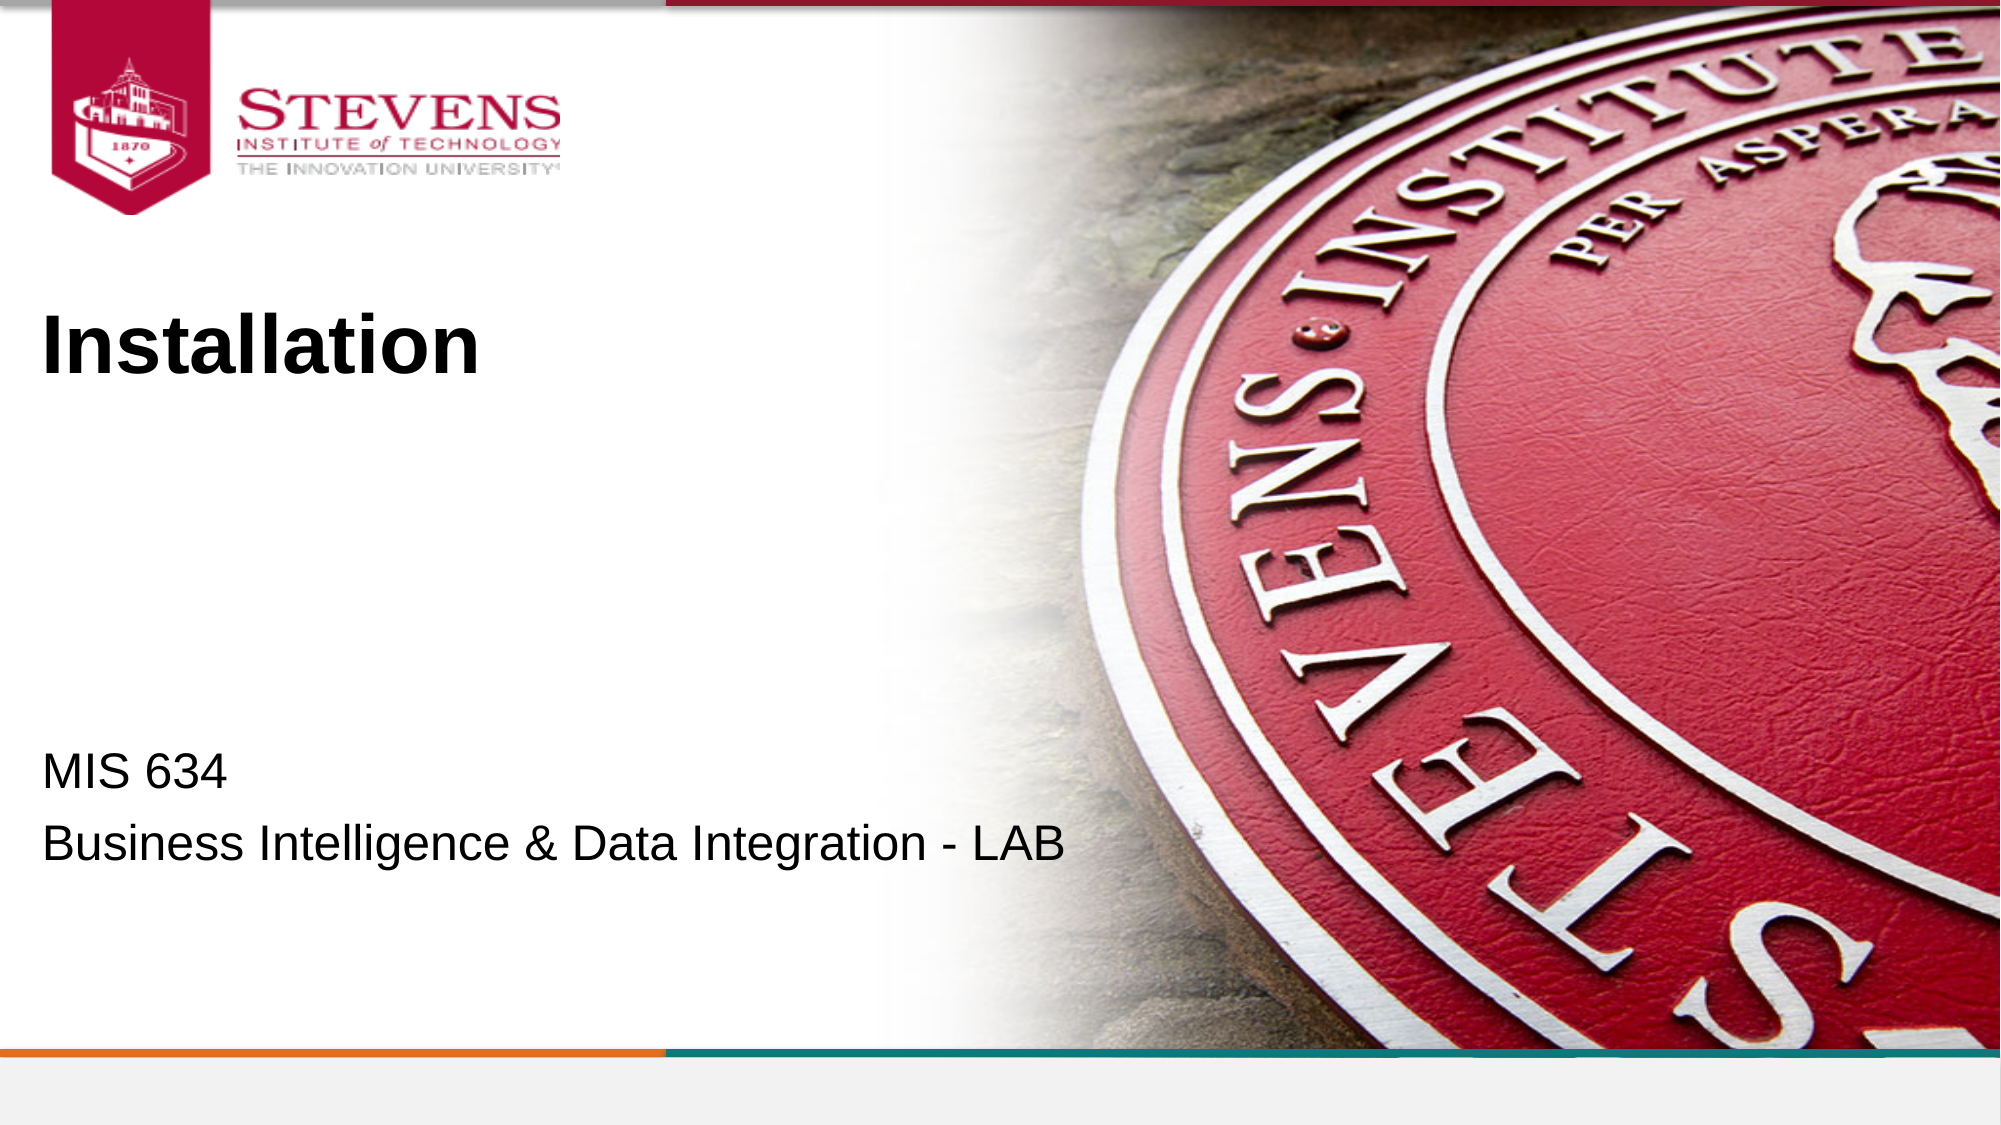

Installation
MIS 634
Business Intelligence & Data Integration - LAB